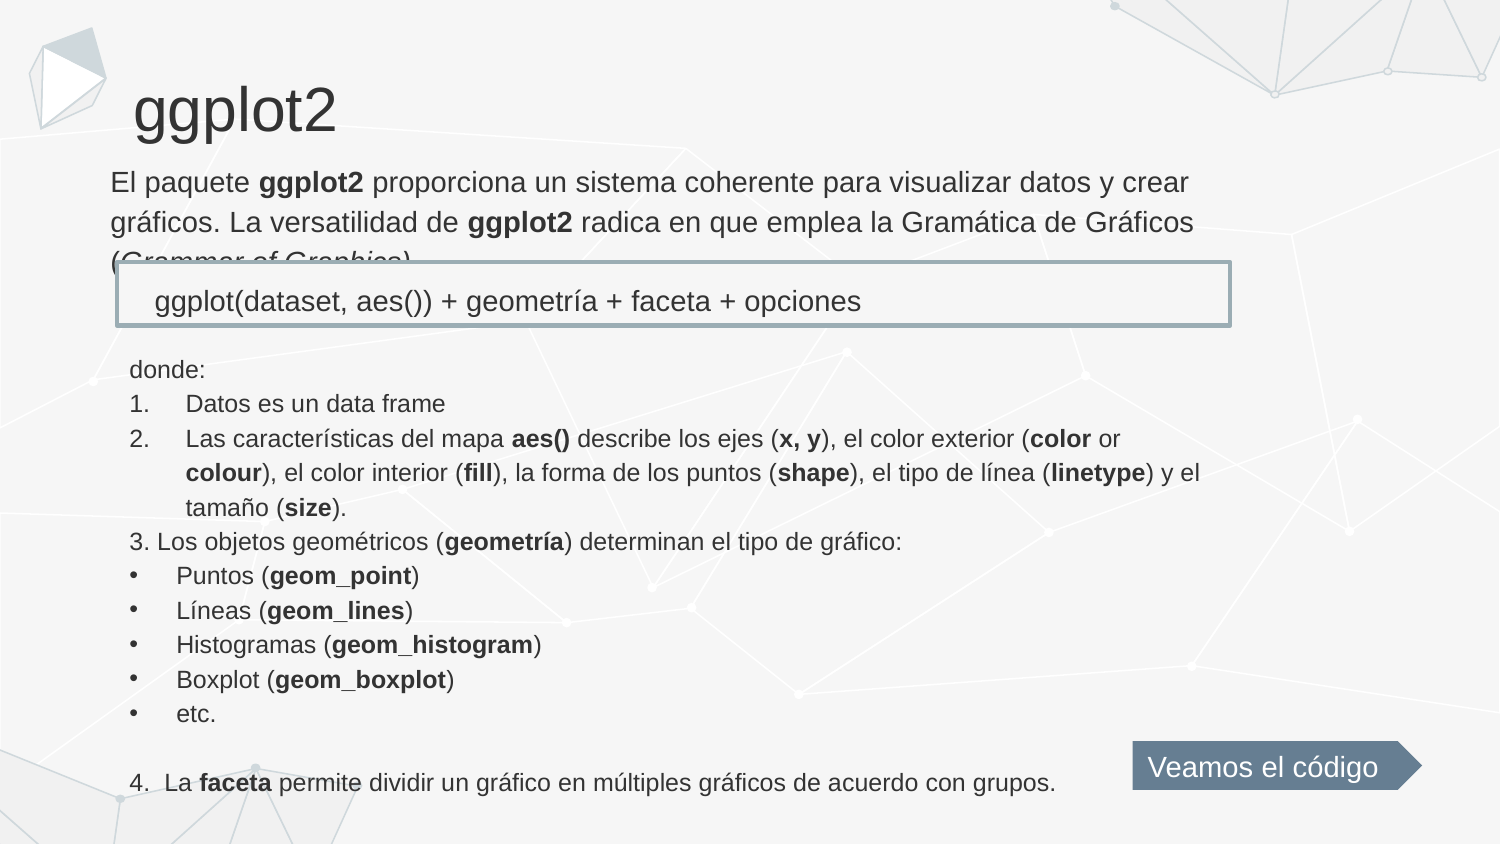

# ggplot2
El paquete ggplot2 proporciona un sistema coherente para visualizar datos y crear gráficos. La versatilidad de ggplot2 radica en que emplea la Gramática de Gráficos (Grammar of Graphics).

ggplot(dataset, aes()) + geometría + faceta + opciones
donde:
Datos es un data frame
Las características del mapa aes() describe los ejes (x, y), el color exterior (color or colour), el color interior (fill), la forma de los puntos (shape), el tipo de línea (linetype) y el tamaño (size).
3. Los objetos geométricos (geometría) determinan el tipo de gráfico:
Puntos (geom_point)
Líneas (geom_lines)
Histogramas (geom_histogram)
Boxplot (geom_boxplot)
etc.

4.  La faceta permite dividir un gráfico en múltiples gráficos de acuerdo con grupos.

Veamos el código